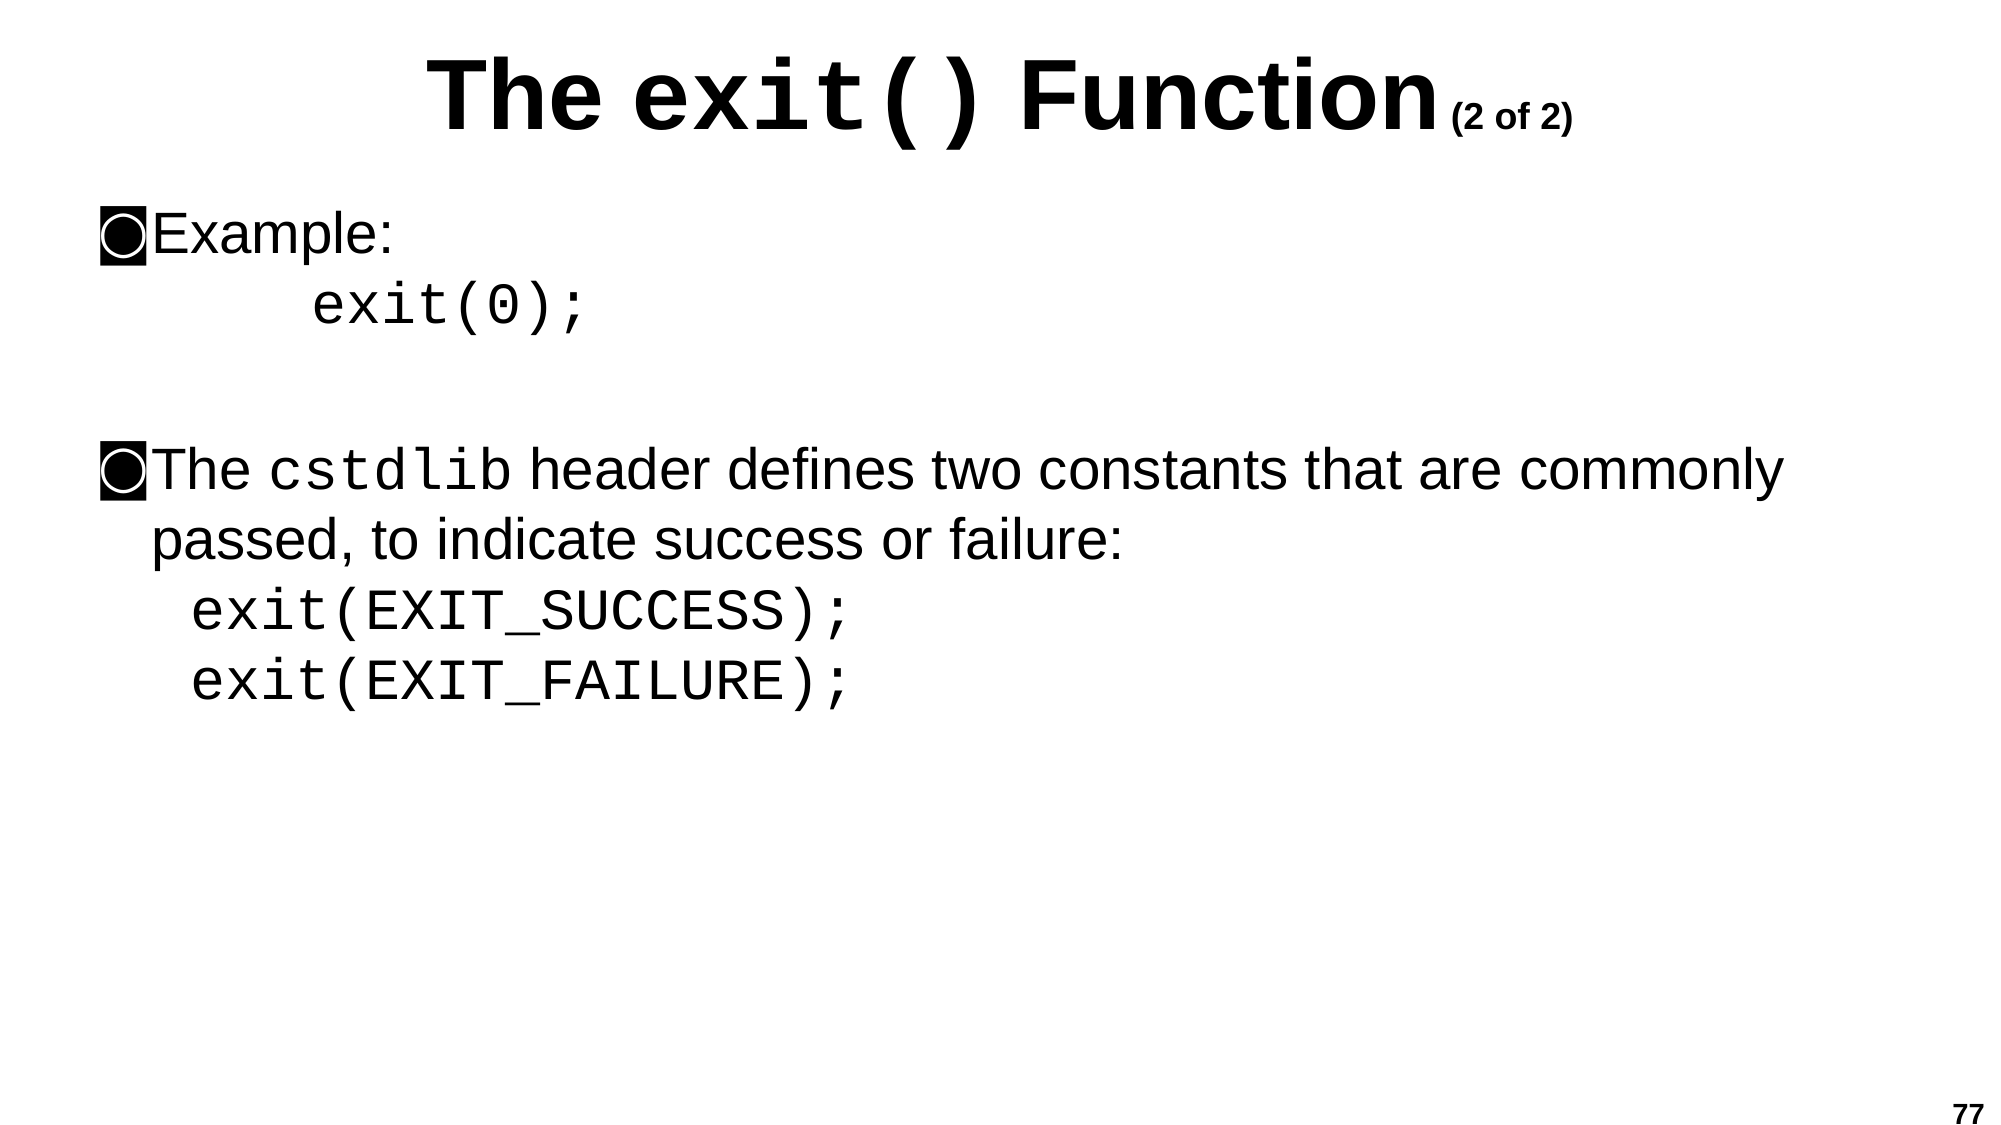

# The exit() Function (2 of 2)
Example:
exit(0);
The cstdlib header defines two constants that are commonly passed, to indicate success or failure:
exit(EXIT_SUCCESS);
exit(EXIT_FAILURE);
77